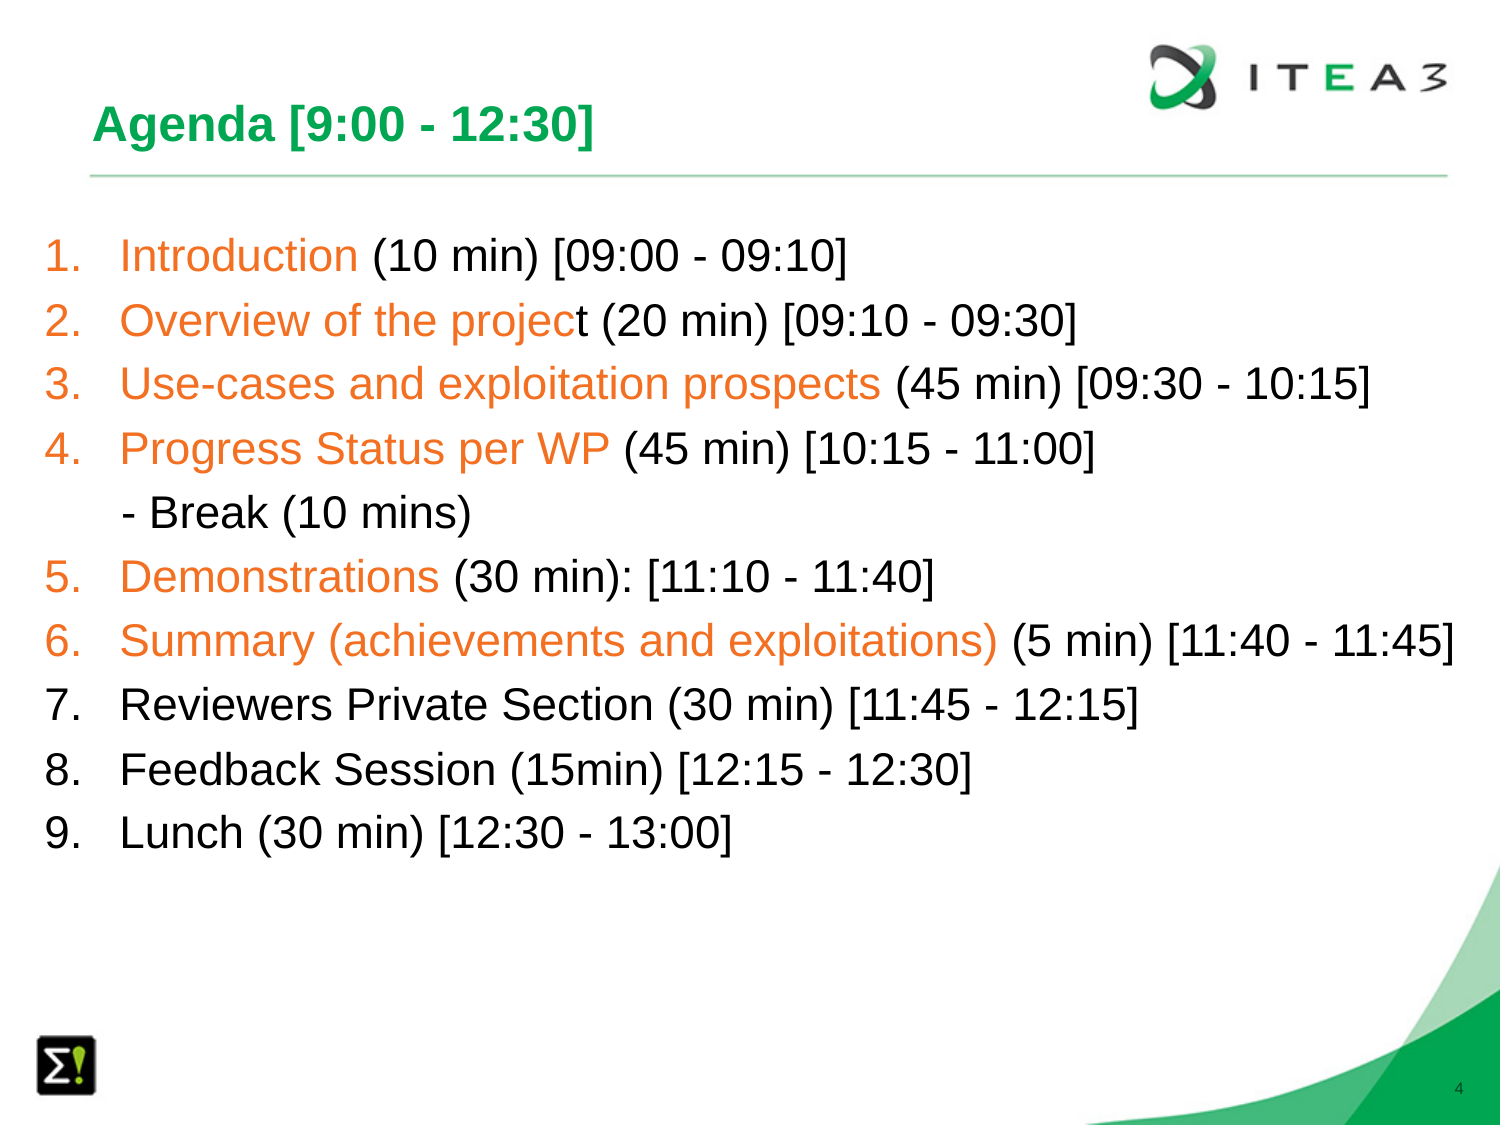

# Agenda [9:00 - 12:30]
Introduction (10 min) [09:00 - 09:10]
Overview of the project (20 min) [09:10 - 09:30]
Use-cases and exploitation prospects (45 min) [09:30 - 10:15]
Progress Status per WP (45 min) [10:15 - 11:00]
      - Break (10 mins)
Demonstrations (30 min): [11:10 - 11:40]
Summary (achievements and exploitations) (5 min) [11:40 - 11:45]
Reviewers Private Section (30 min) [11:45 - 12:15]
Feedback Session (15min) [12:15 - 12:30]
Lunch (30 min) [12:30 - 13:00]